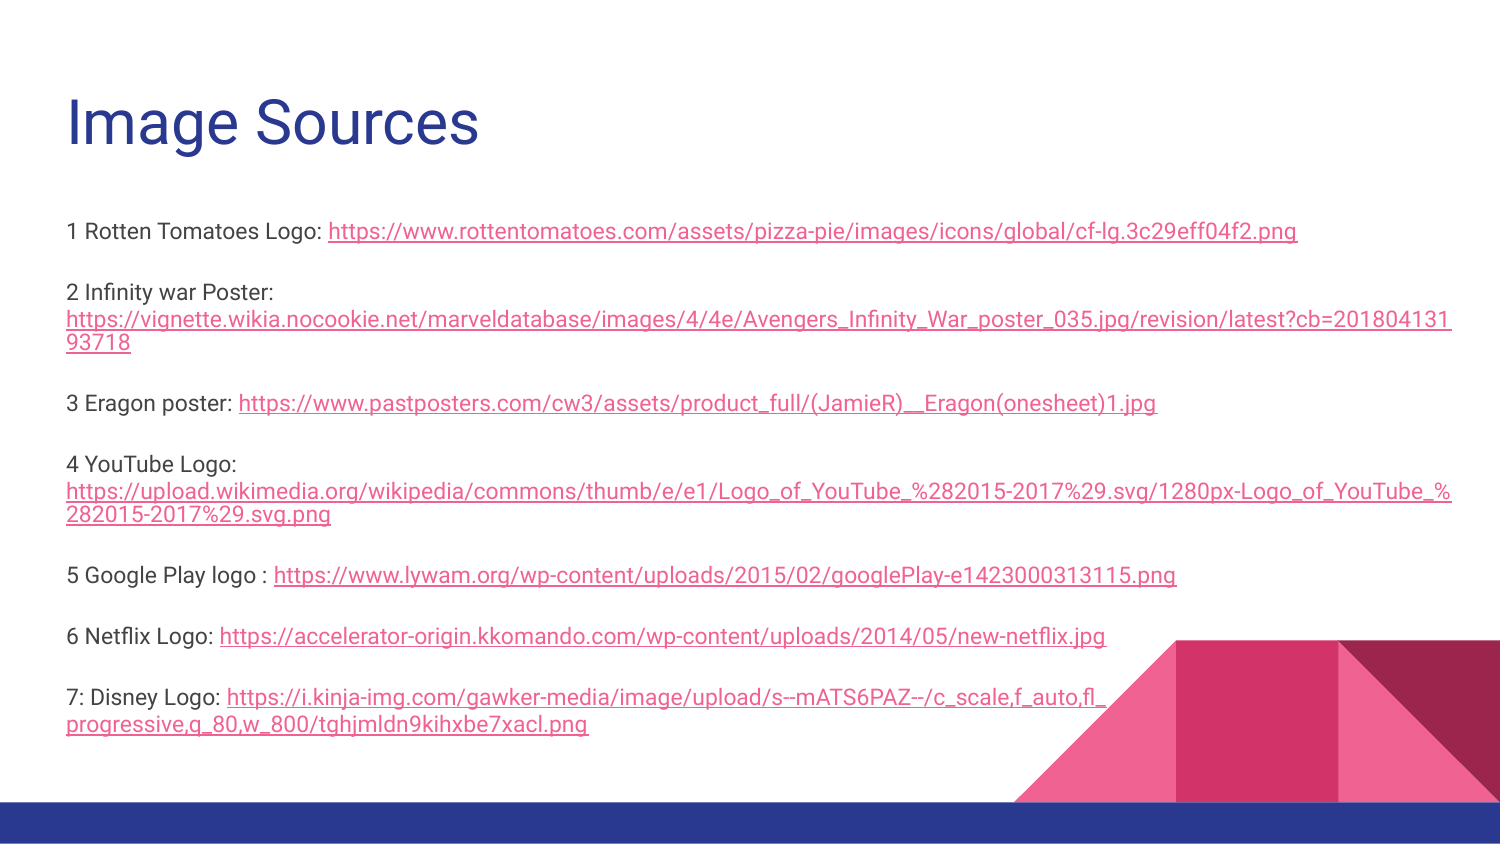

# Image Sources
1 Rotten Tomatoes Logo: https://www.rottentomatoes.com/assets/pizza-pie/images/icons/global/cf-lg.3c29eff04f2.png
2 Infinity war Poster: https://vignette.wikia.nocookie.net/marveldatabase/images/4/4e/Avengers_Infinity_War_poster_035.jpg/revision/latest?cb=20180413193718
3 Eragon poster: https://www.pastposters.com/cw3/assets/product_full/(JamieR)__Eragon(onesheet)1.jpg
4 YouTube Logo: https://upload.wikimedia.org/wikipedia/commons/thumb/e/e1/Logo_of_YouTube_%282015-2017%29.svg/1280px-Logo_of_YouTube_%282015-2017%29.svg.png
5 Google Play logo : https://www.lywam.org/wp-content/uploads/2015/02/googlePlay-e1423000313115.png
6 Netflix Logo: https://accelerator-origin.kkomando.com/wp-content/uploads/2014/05/new-netflix.jpg
7: Disney Logo: https://i.kinja-img.com/gawker-media/image/upload/s--mATS6PAZ--/c_scale,f_auto,fl_progressive,q_80,w_800/tghjmldn9kihxbe7xacl.png